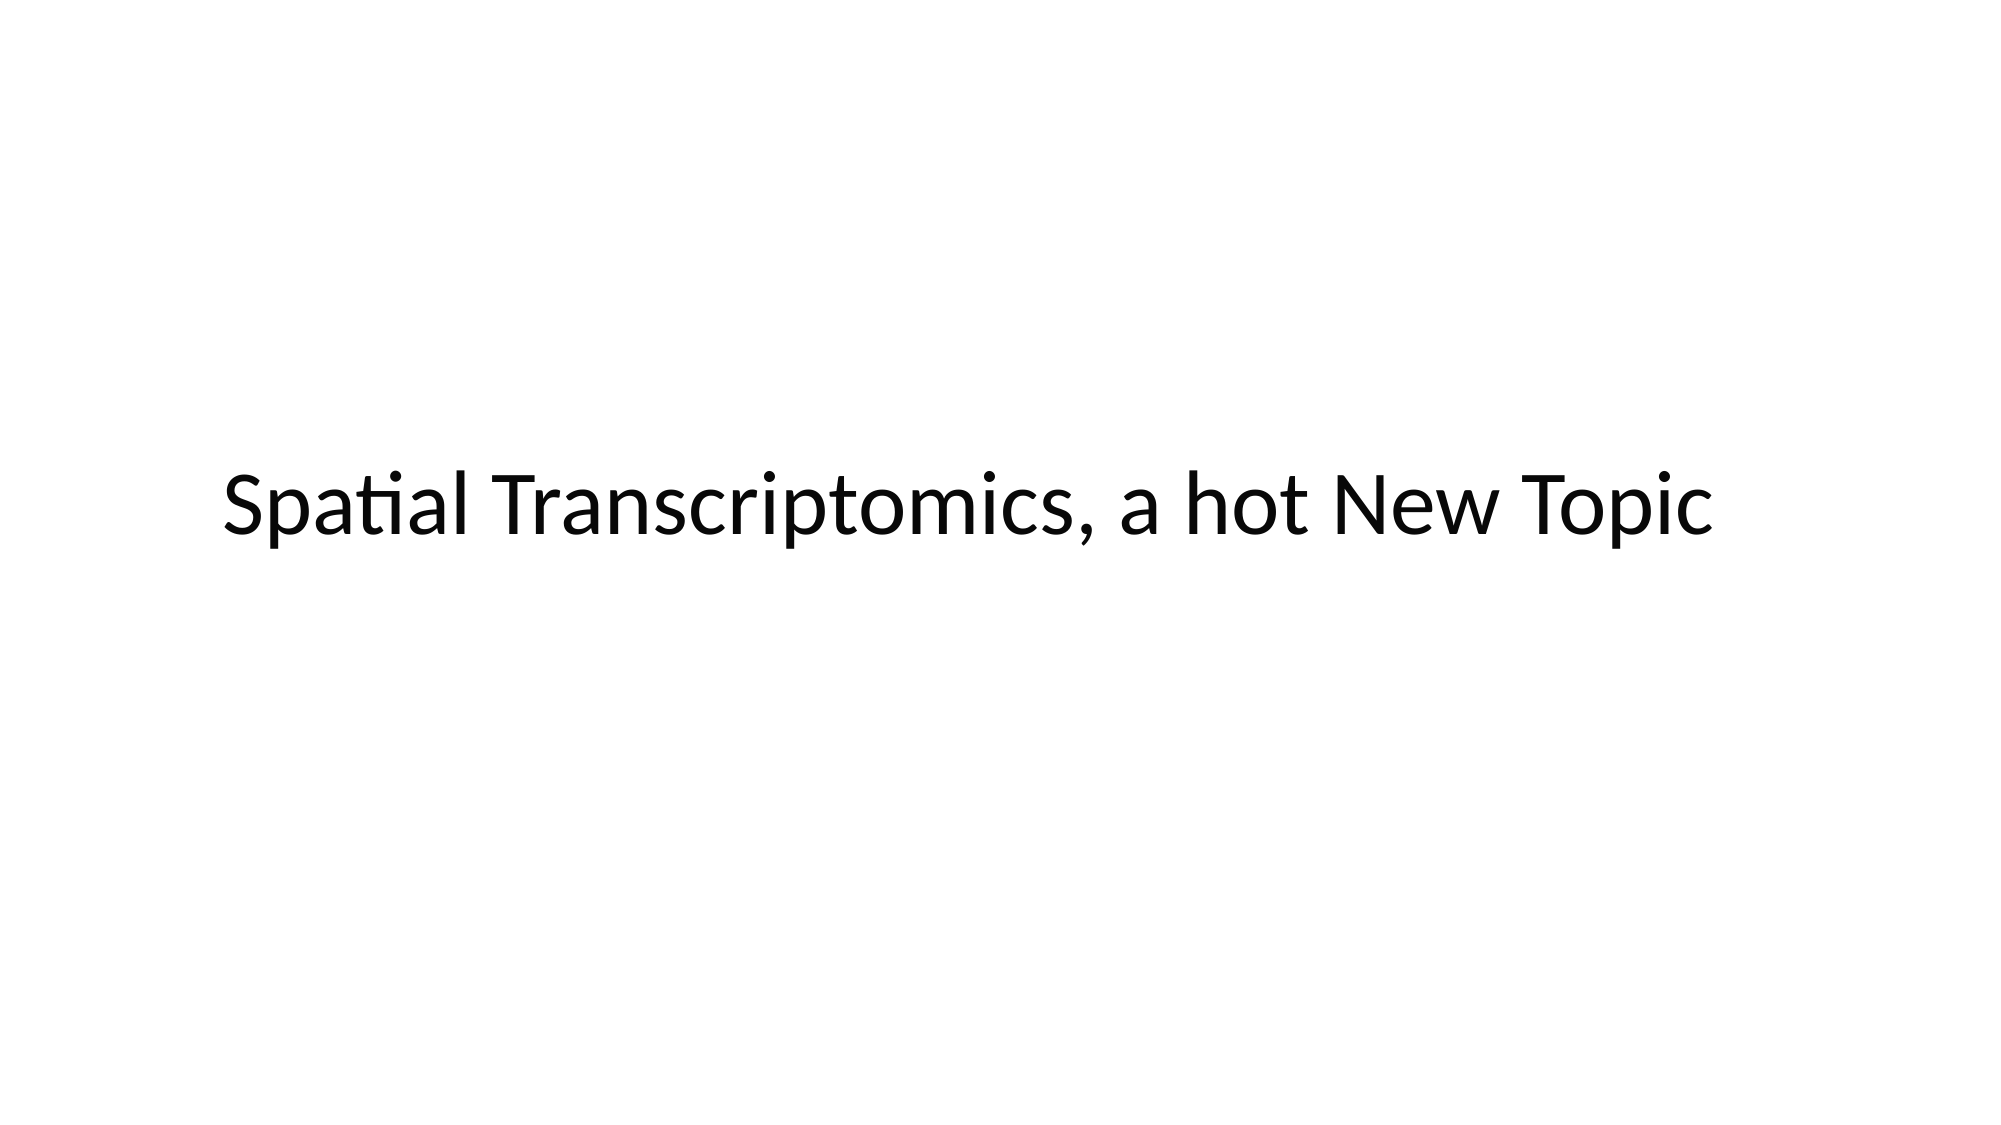

# Spatial Transcriptomics, a hot New Topic